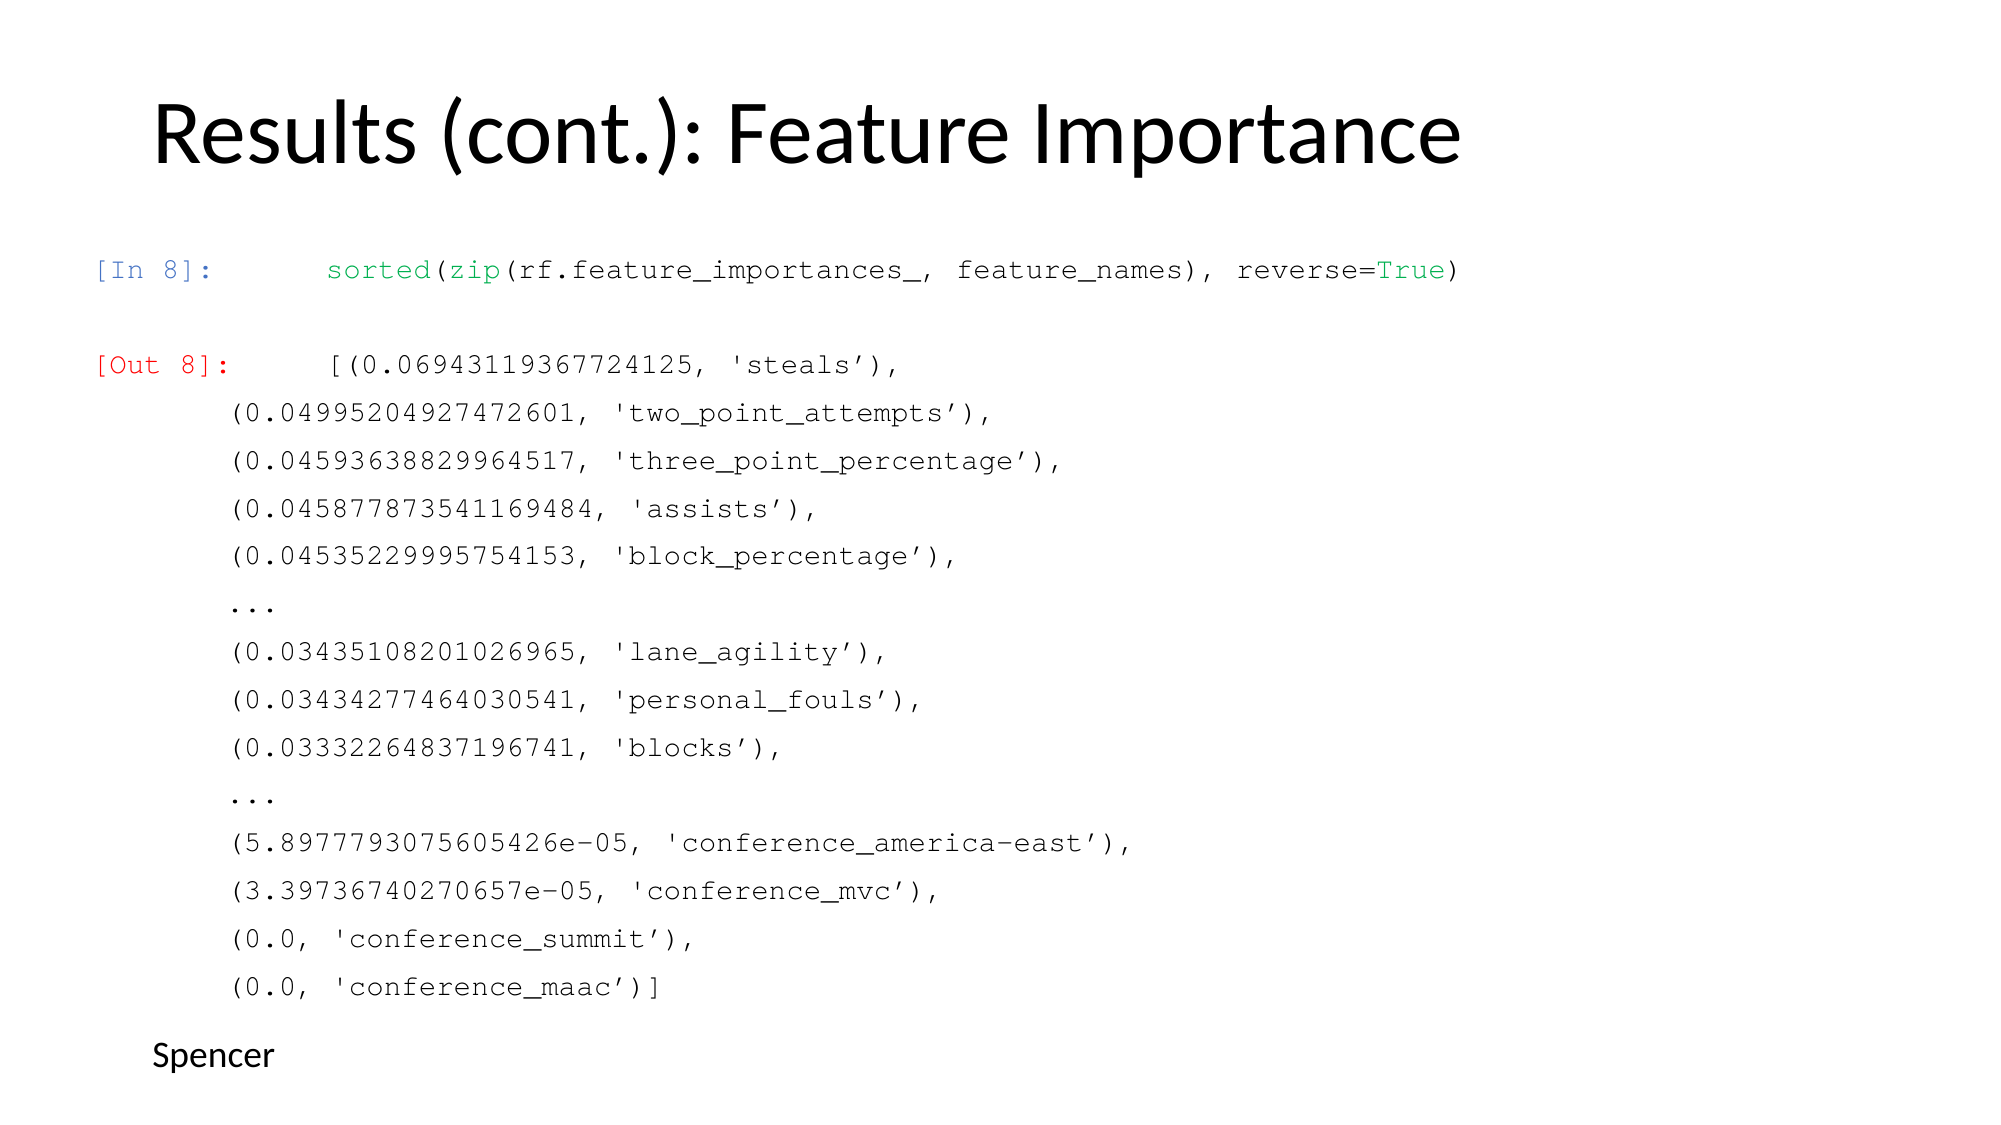

# Results (cont.): Feature Importance
[In 8]:		sorted(zip(rf.feature_importances_, feature_names), reverse=True)

[Out 8]:	[(0.06943119367724125, 'steals’),
		 (0.04995204927472601, 'two_point_attempts’),
		 (0.04593638829964517, 'three_point_percentage’),
		 (0.045877873541169484, 'assists’),
		 (0.04535229995754153, 'block_percentage’),
		 ...
		 (0.03435108201026965, 'lane_agility’),
		 (0.03434277464030541, 'personal_fouls’),
		 (0.03332264837196741, 'blocks’),
		 ...
		 (5.8977793075605426e-05, 'conference_america-east’),
		 (3.39736740270657e-05, 'conference_mvc’),
		 (0.0, 'conference_summit’),
		 (0.0, 'conference_maac’)]
Spencer